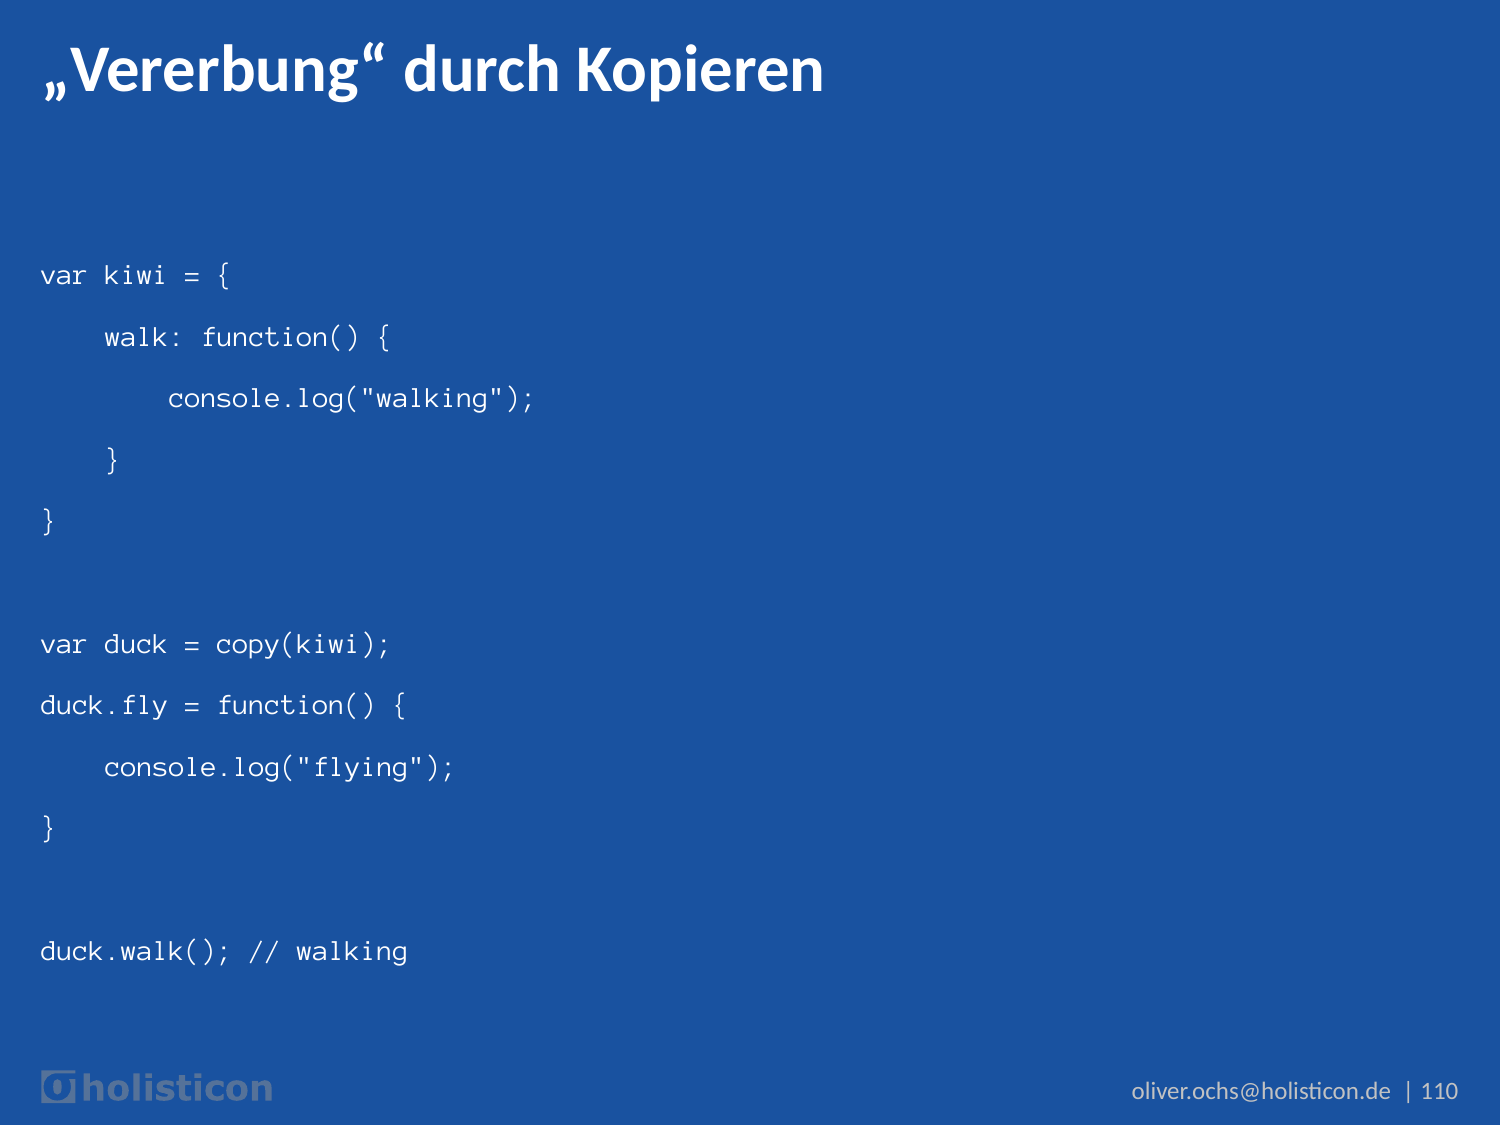

# „Vererbung“ durch Kopieren
var kiwi = {
    walk: function() {
        console.log("walking");
    }
}

var duck = copy(kiwi);
duck.fly = function() {
    console.log("flying");
}

duck.walk(); // walking